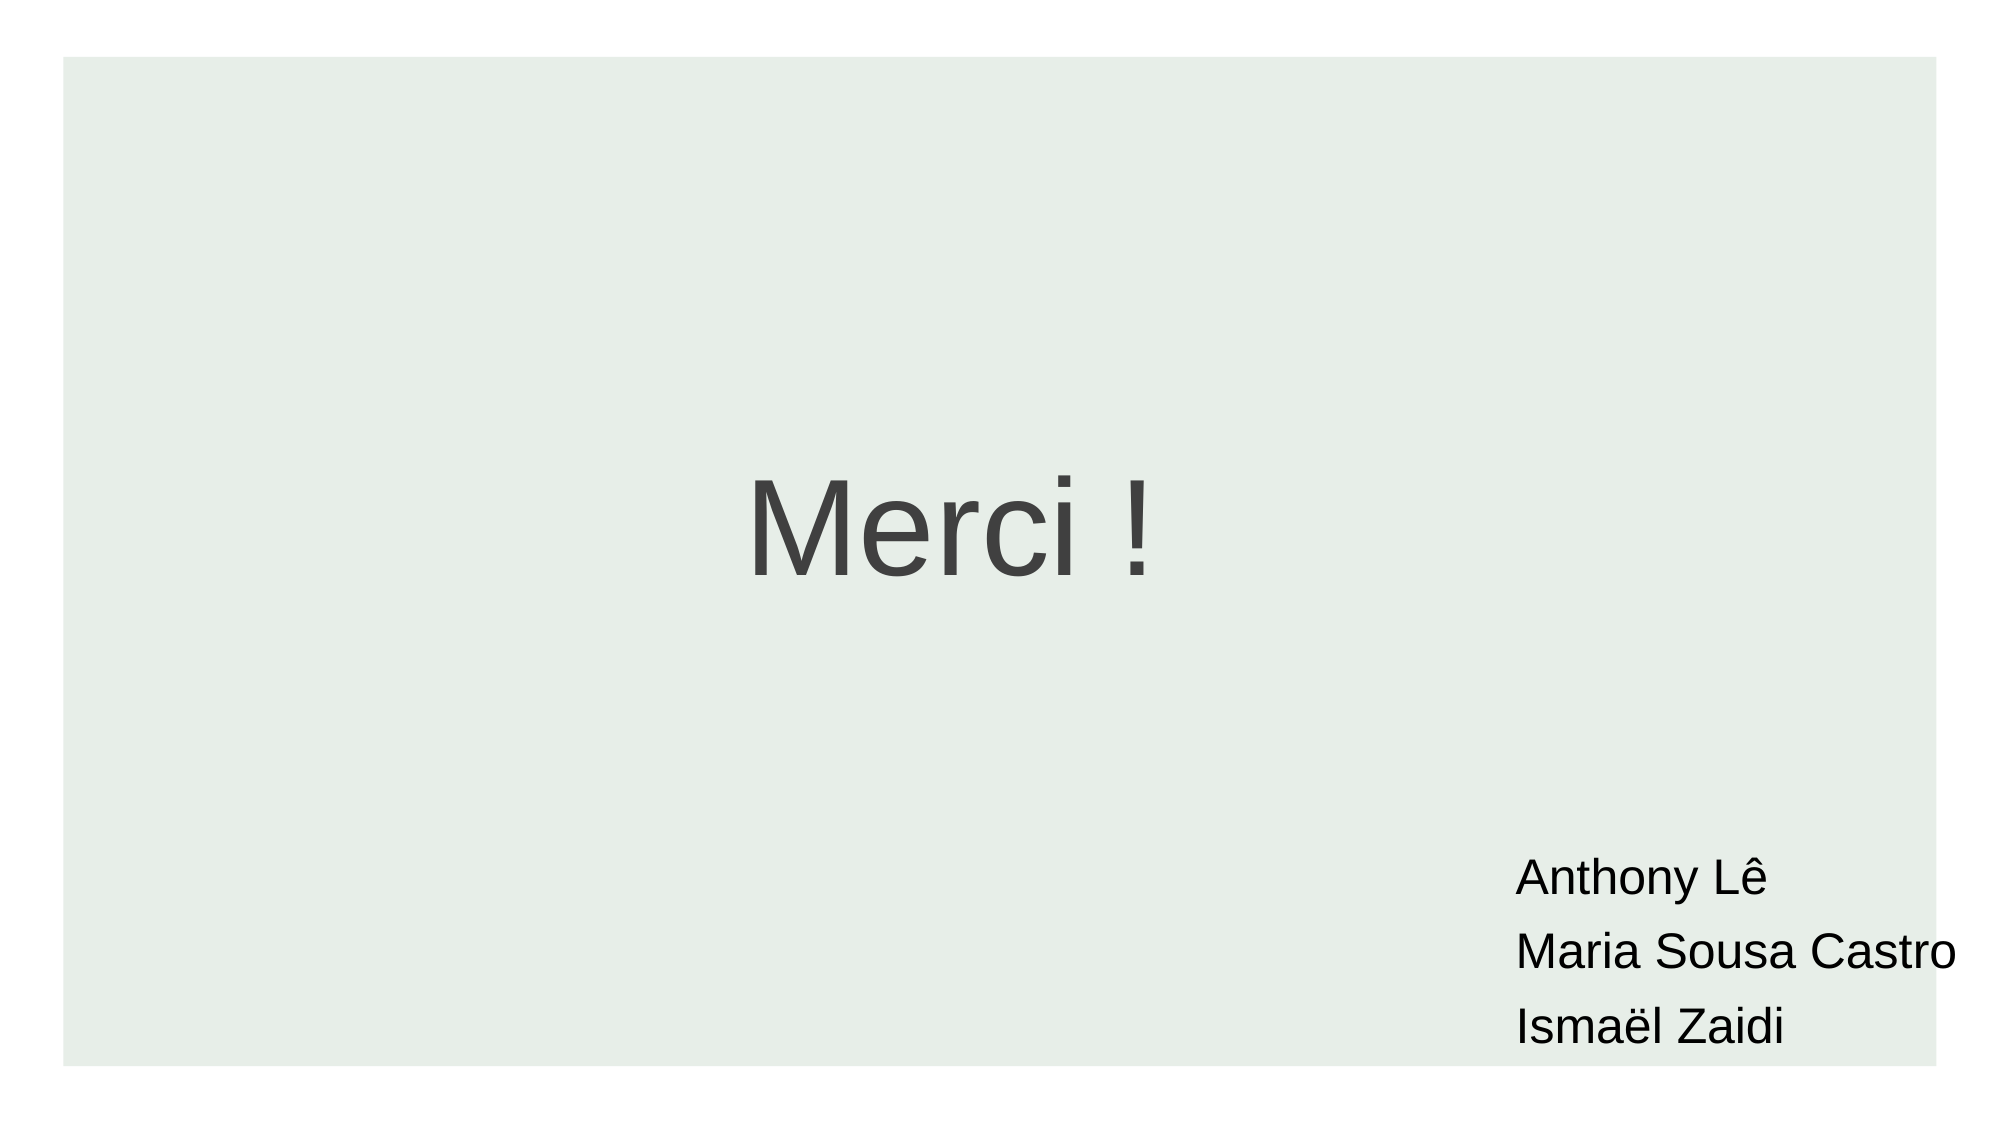

# Merci !
Anthony Lê
Maria Sousa Castro
Ismaël Zaidi